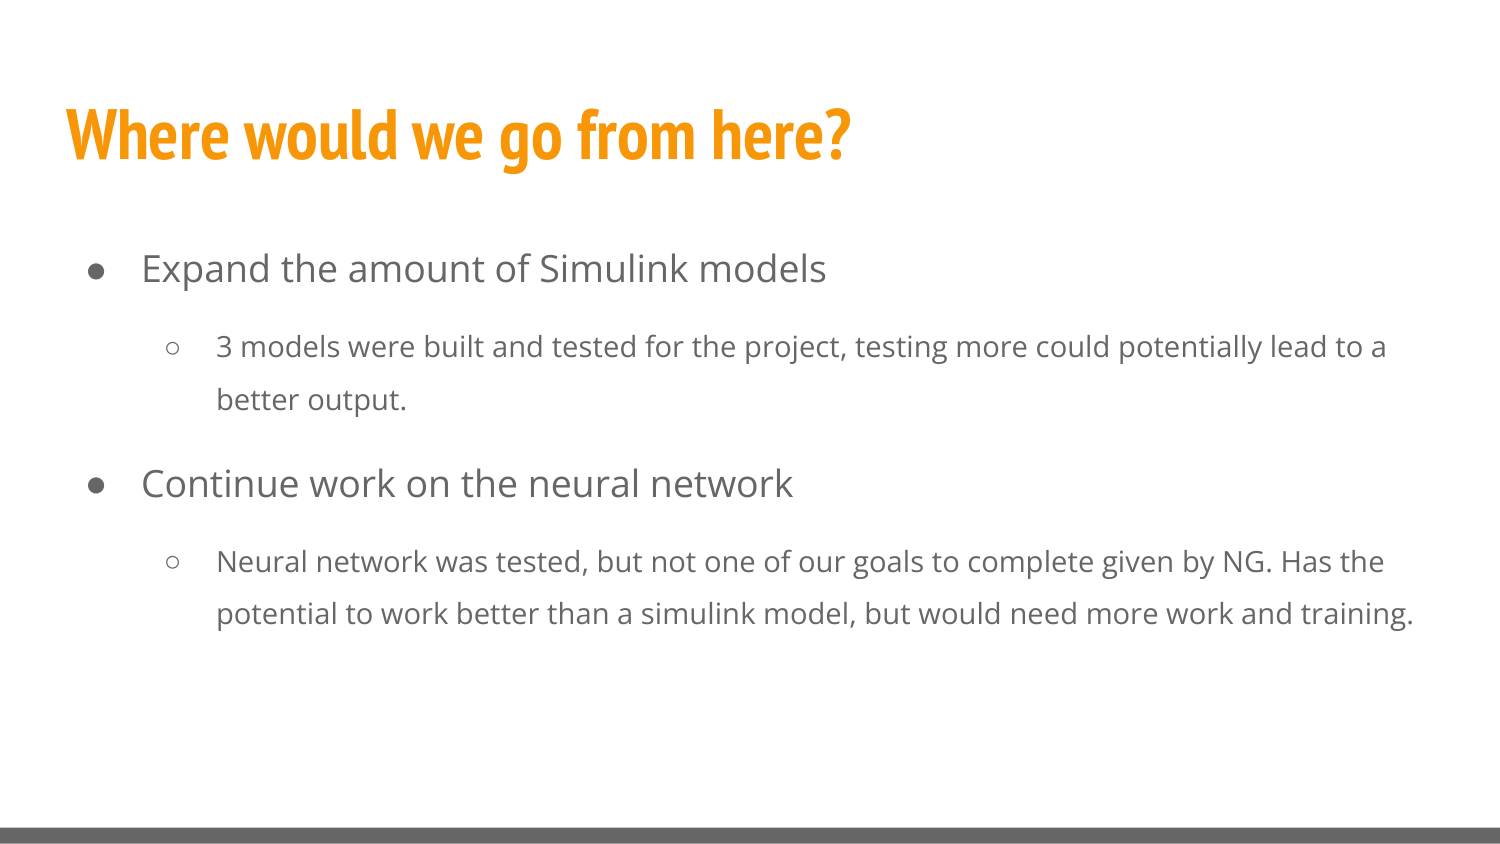

# Where would we go from here?
Expand the amount of Simulink models
3 models were built and tested for the project, testing more could potentially lead to a better output.
Continue work on the neural network
Neural network was tested, but not one of our goals to complete given by NG. Has the potential to work better than a simulink model, but would need more work and training.